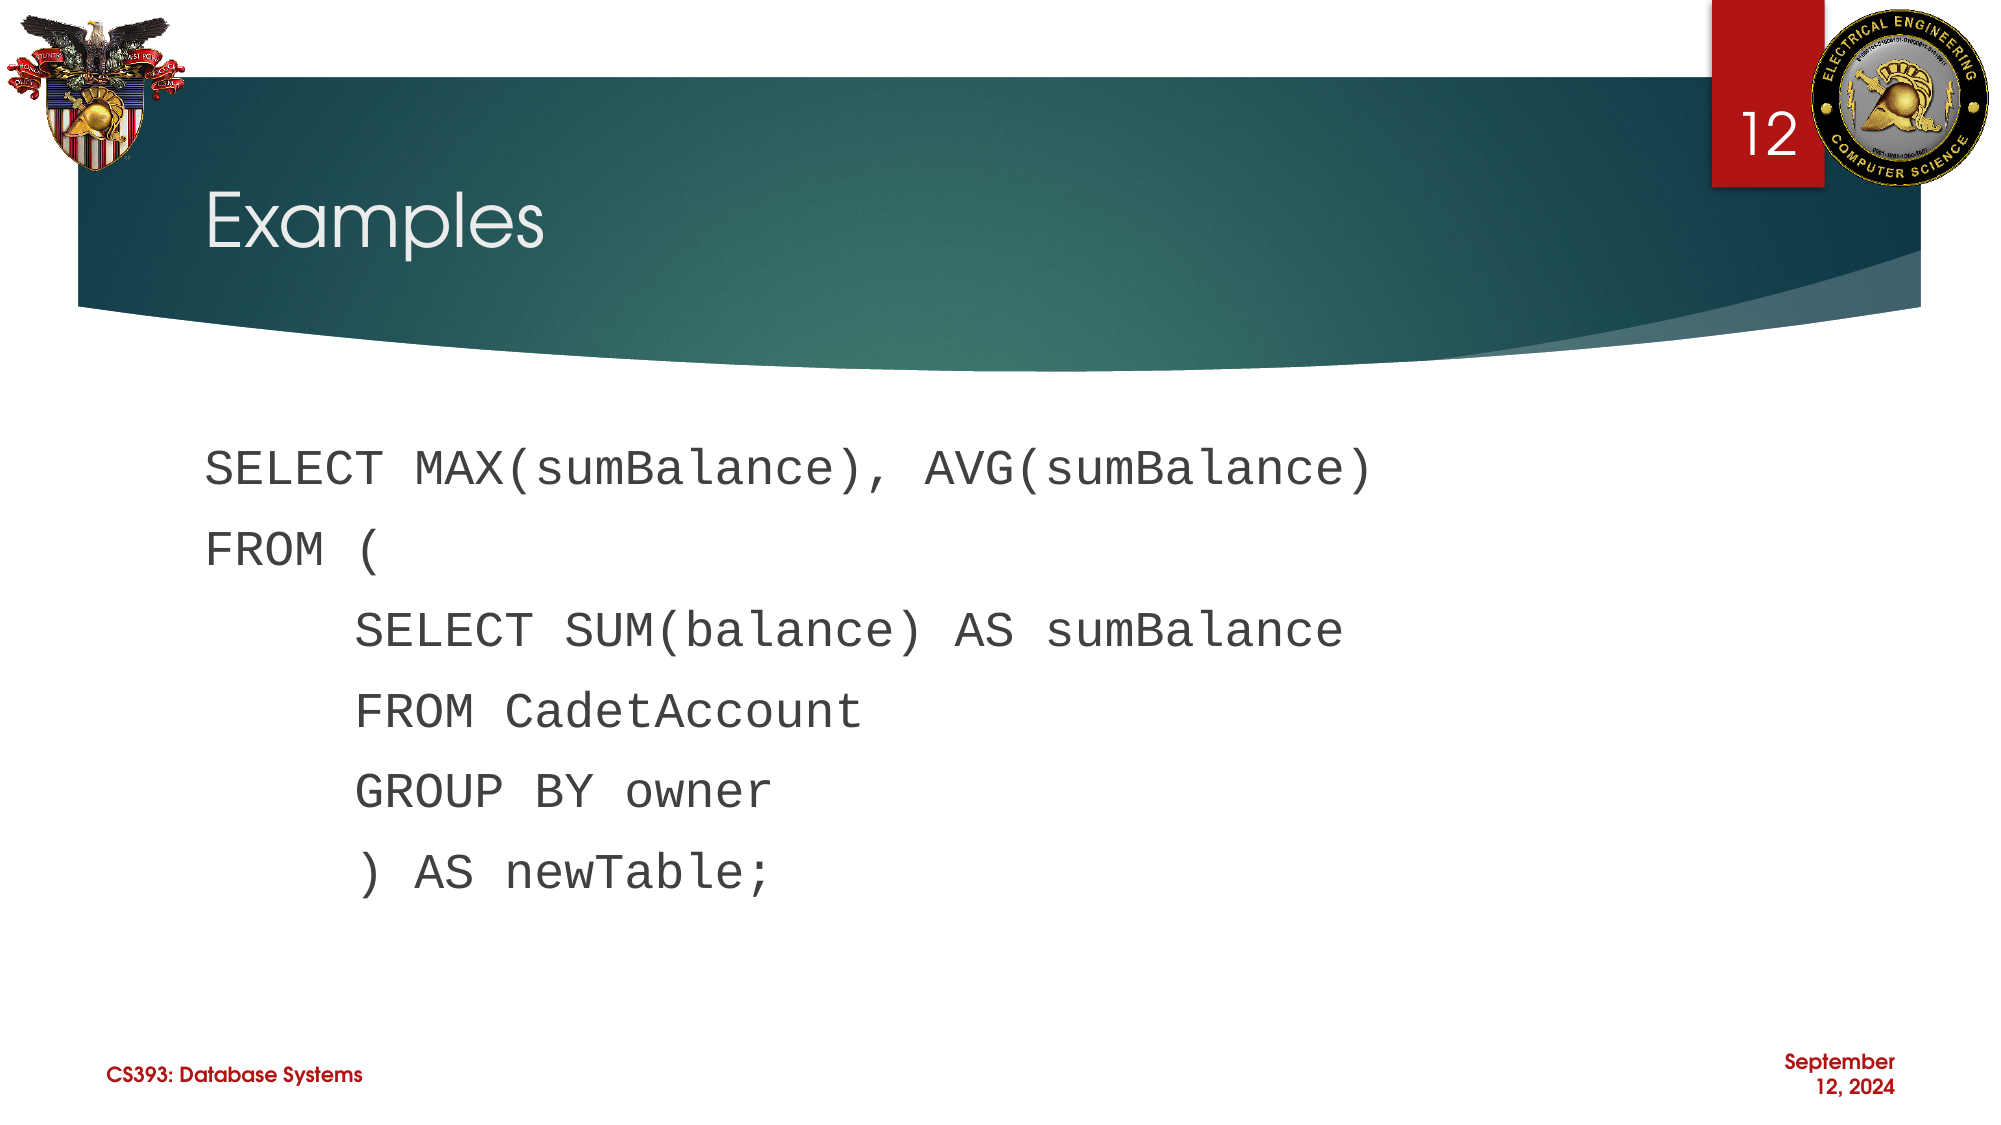

12
# Examples
SELECT MAX(sumBalance), AVG(sumBalance)
FROM (
	SELECT SUM(balance) AS sumBalance
	FROM CadetAccount
	GROUP BY owner
	) AS newTable;
CS393: Database Systems
September 12, 2024